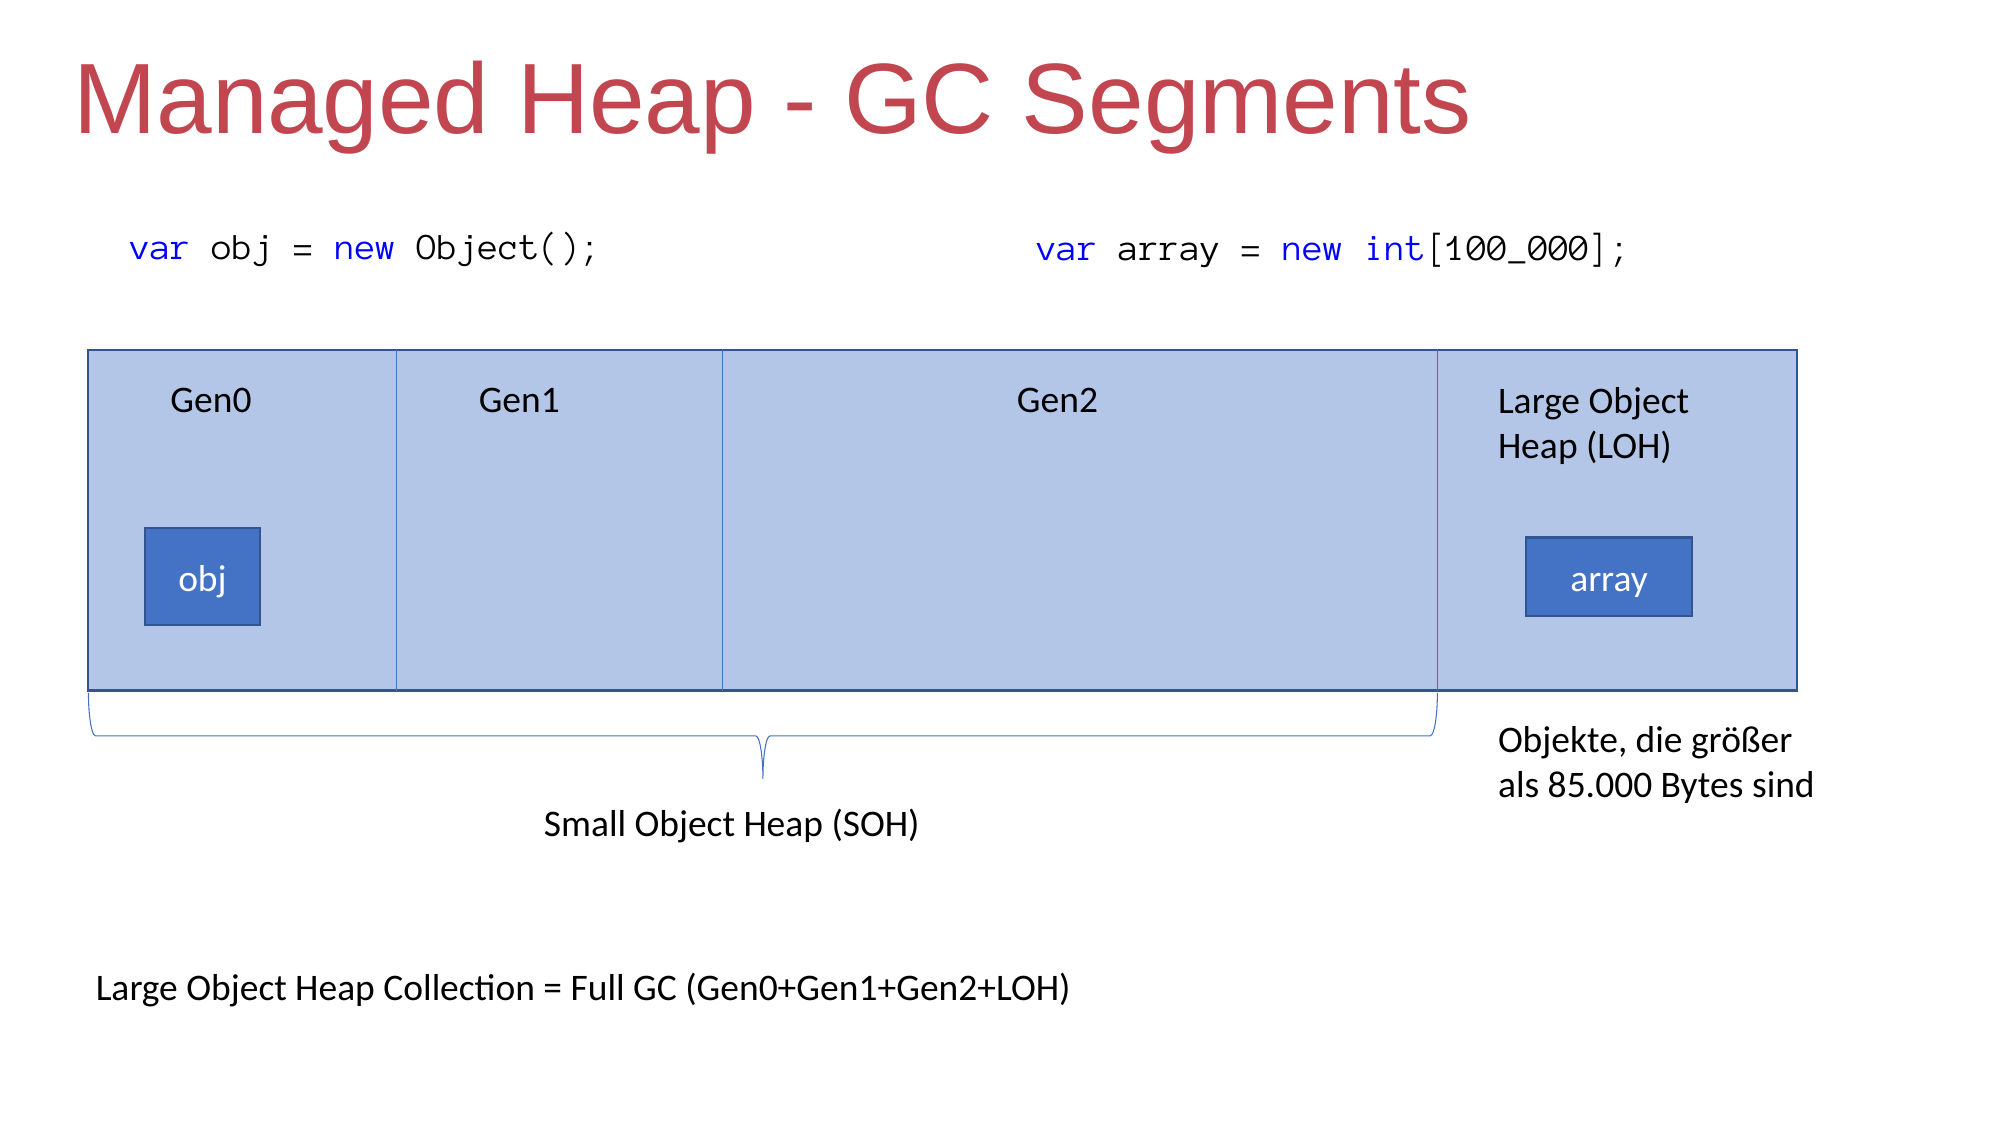

# Managed Heap - GC Segments

var obj = new Object();
var array = new int[100_000];

Gen0
Gen1
Gen2
Large Object Heap (LOH)
obj
array
Objekte, die größer als 85.000 Bytes sind
Small Object Heap (SOH)
Large Object Heap Collection = Full GC (Gen0+Gen1+Gen2+LOH)